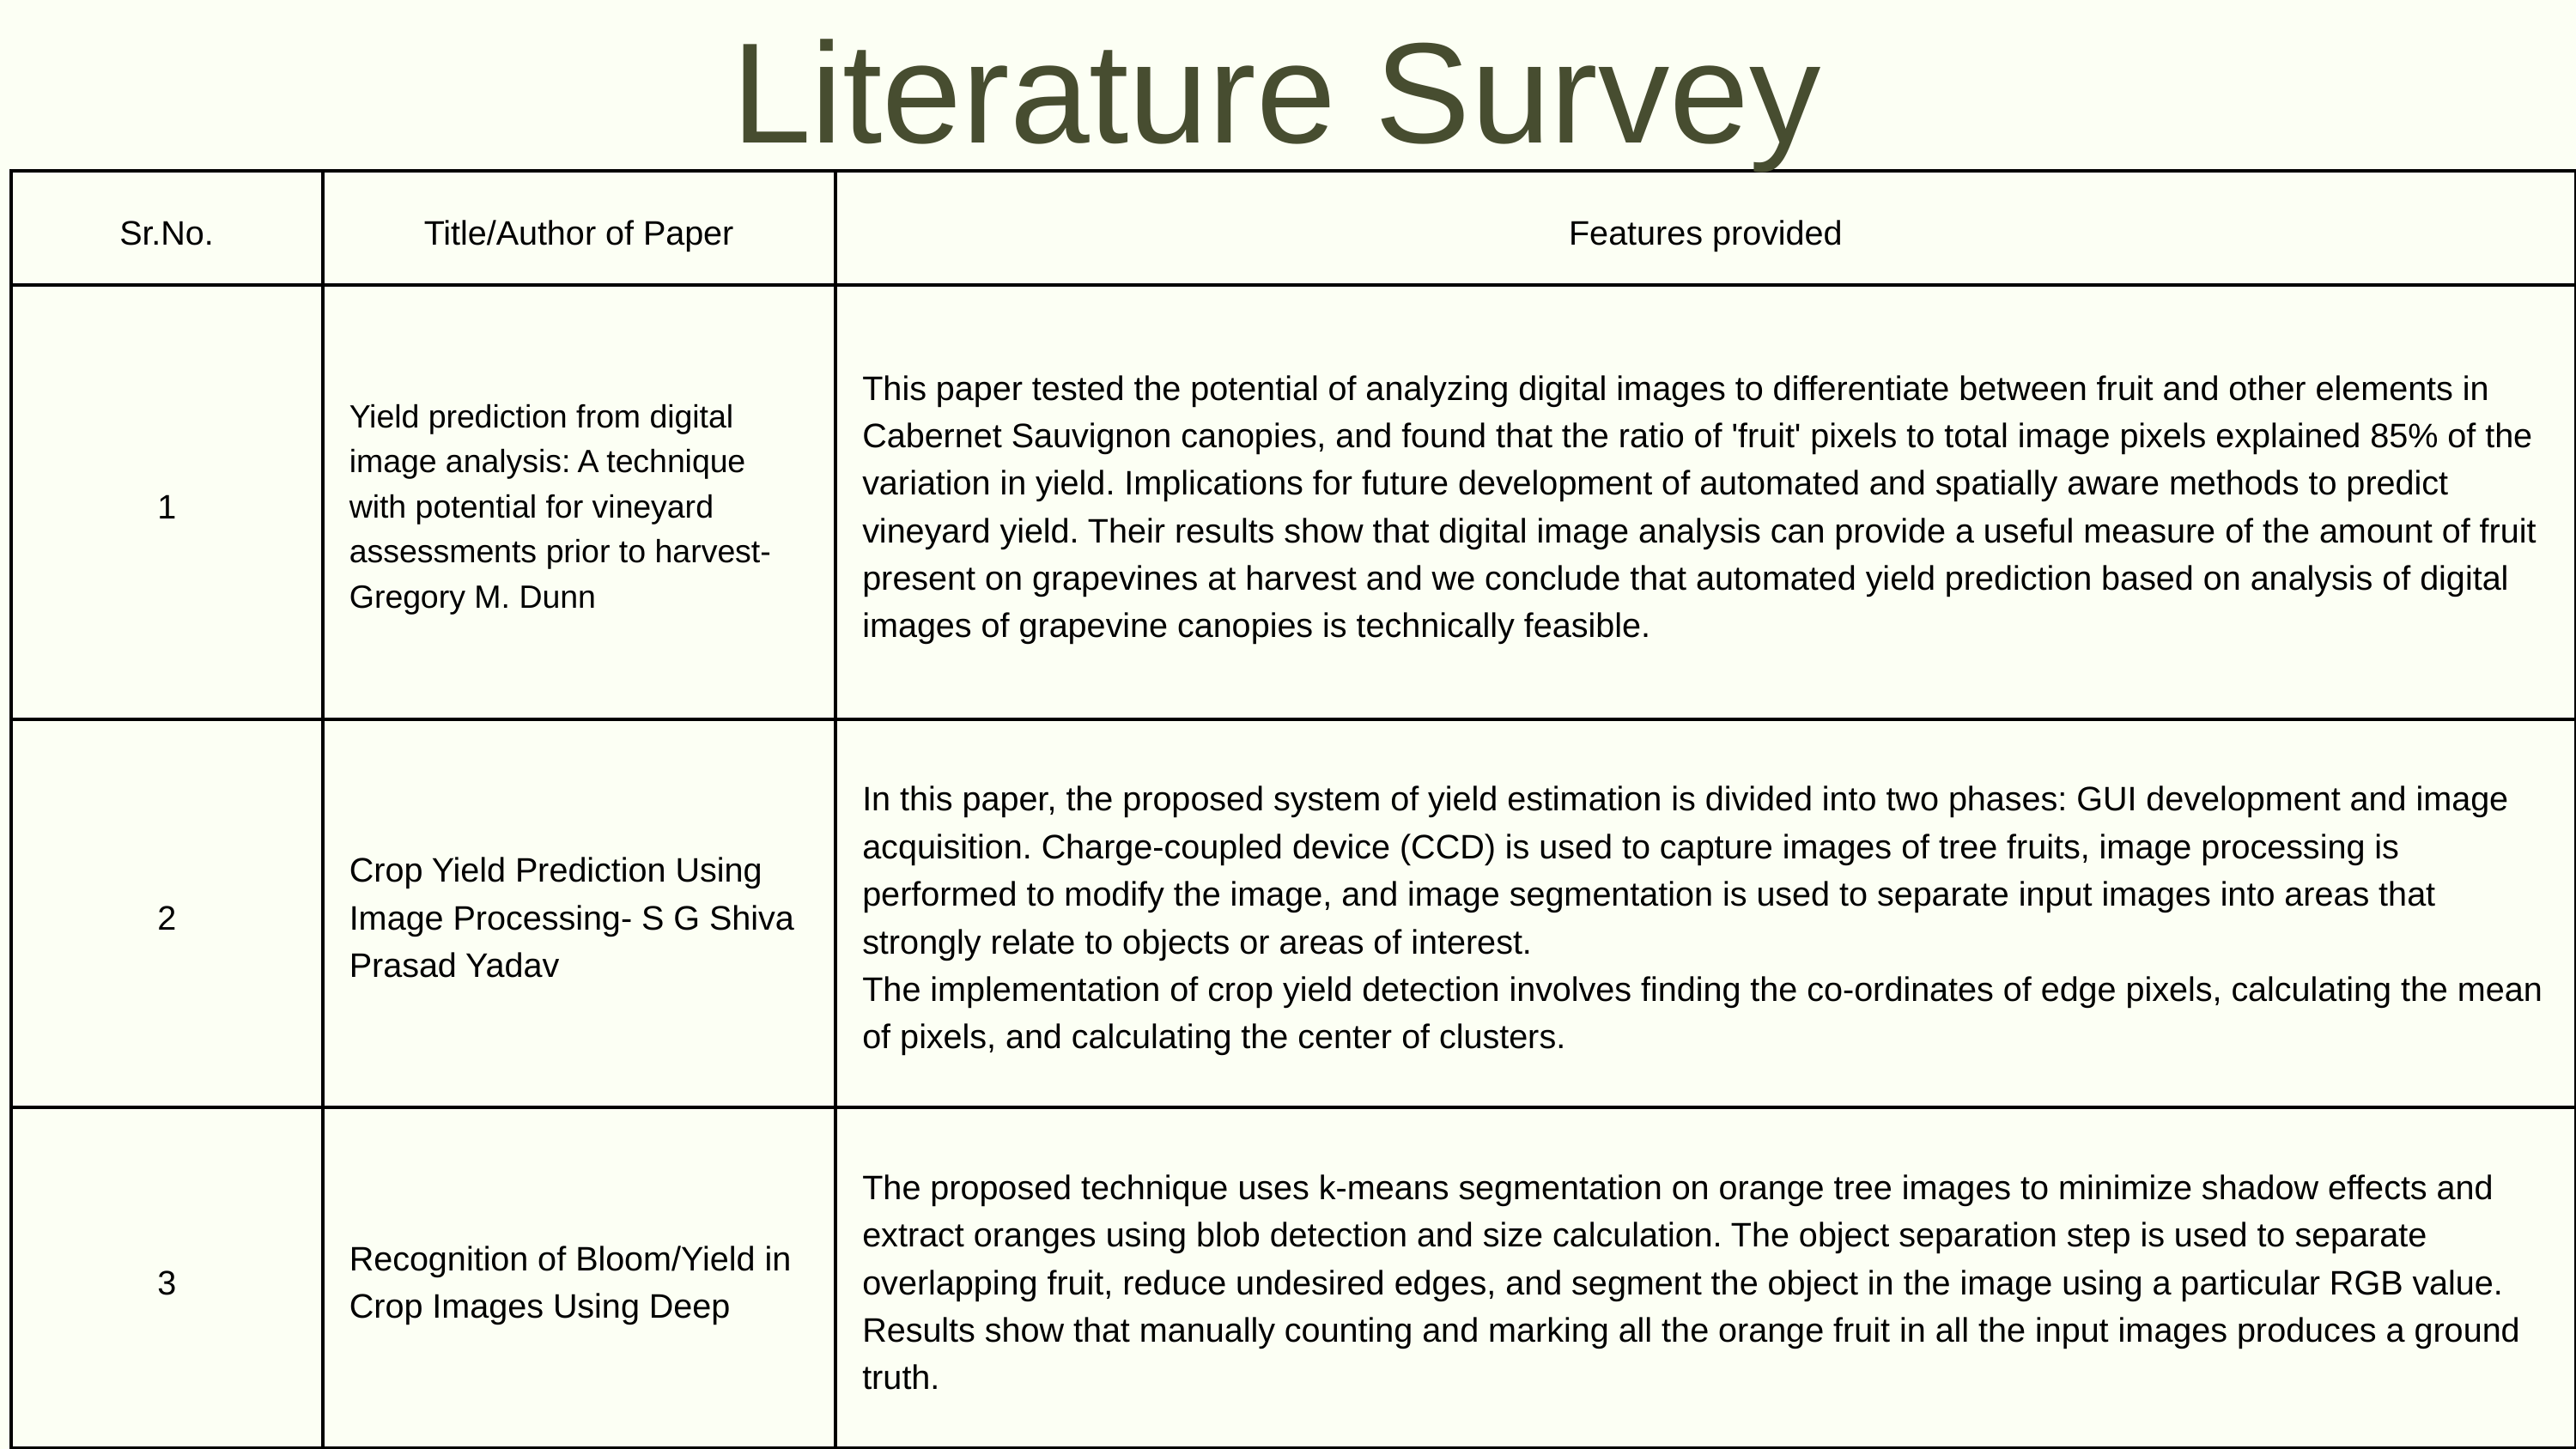

Literature Survey
| Sr.No. | Title/Author of Paper | Features provided |
| --- | --- | --- |
| 1 | Yield prediction from digital image analysis: A technique with potential for vineyard assessments prior to harvest- Gregory M. Dunn | This paper tested the potential of analyzing digital images to differentiate between fruit and other elements in Cabernet Sauvignon canopies, and found that the ratio of 'fruit' pixels to total image pixels explained 85% of the variation in yield. Implications for future development of automated and spatially aware methods to predict vineyard yield. Their results show that digital image analysis can provide a useful measure of the amount of fruit present on grapevines at harvest and we conclude that automated yield prediction based on analysis of digital images of grapevine canopies is technically feasible. |
| 2 | Crop Yield Prediction Using Image Processing- S G Shiva Prasad Yadav | In this paper, the proposed system of yield estimation is divided into two phases: GUI development and image acquisition. Charge-coupled device (CCD) is used to capture images of tree fruits, image processing is performed to modify the image, and image segmentation is used to separate input images into areas that strongly relate to objects or areas of interest. The implementation of crop yield detection involves finding the co-ordinates of edge pixels, calculating the mean of pixels, and calculating the center of clusters. |
| 3 | Recognition of Bloom/Yield in Crop Images Using Deep | The proposed technique uses k-means segmentation on orange tree images to minimize shadow effects and extract oranges using blob detection and size calculation. The object separation step is used to separate overlapping fruit, reduce undesired edges, and segment the object in the image using a particular RGB value. Results show that manually counting and marking all the orange fruit in all the input images produces a ground truth. |
| Sr.No. | Title/Author of Paper | Features provided |
| --- | --- | --- |
| 1 | Yield prediction from digital image analysis: A technique with potential for vineyard assessments prior to harvest- Gregory M. Dunn | This paper tested the potential of analysing digital images to differentiate between fruit and other elements in Cabernet Sauvignon canopies, and found that the ratio of 'fruit' pixels to total image pixels explained 85% of the variation in yield. Implications for future development of automated and spatially aware methods to predict vineyard yield. Their results show that digital image analysis can provide a useful measure of the amount of fruit present on grapevines at harvest and we conclude that automated yield prediction based on analysis of digital images of grapevine canopies is technically feasible. |
| 2 | Crop Yield Prediction Using Image Processing- S G Shiva Prasad Yadav | In this paper, the proposed system of yield estimation is divided into two phases: GUI development and image acquisition. Charge-coupled device (CCD) is used to capture image of tree fruits, image processing is performed to modify the image, and image segmentation is used to separate input images into areas that have strong relation with objects or areas of interest. The implementation of crop yield detection involves finding the co-ordinates of edge pixels, calculating the mean of pixels, and calculating the centre of clusters. The acquired image is pre-processed for size adjustment and converted in HSV format. The program then uploads all the counted fruits data to firebase cloud for future reference. |
| 3 | Recognition of Bloom/Yield in Crop Images Using Deep Learning Models for Smart Agriculture: A Review- Bini Darwin | The proposed technique uses k-means segmentation on orange tree images to minimize shadow effects and extract oranges using blob detection and size calculation. The object separation step is used to separate overlapping fruit, reduce undesired edges, and segment the object in the image using a particular RGB value. Results show that manually counting and marking all the orange fruit in all the input images produces a ground truth. |